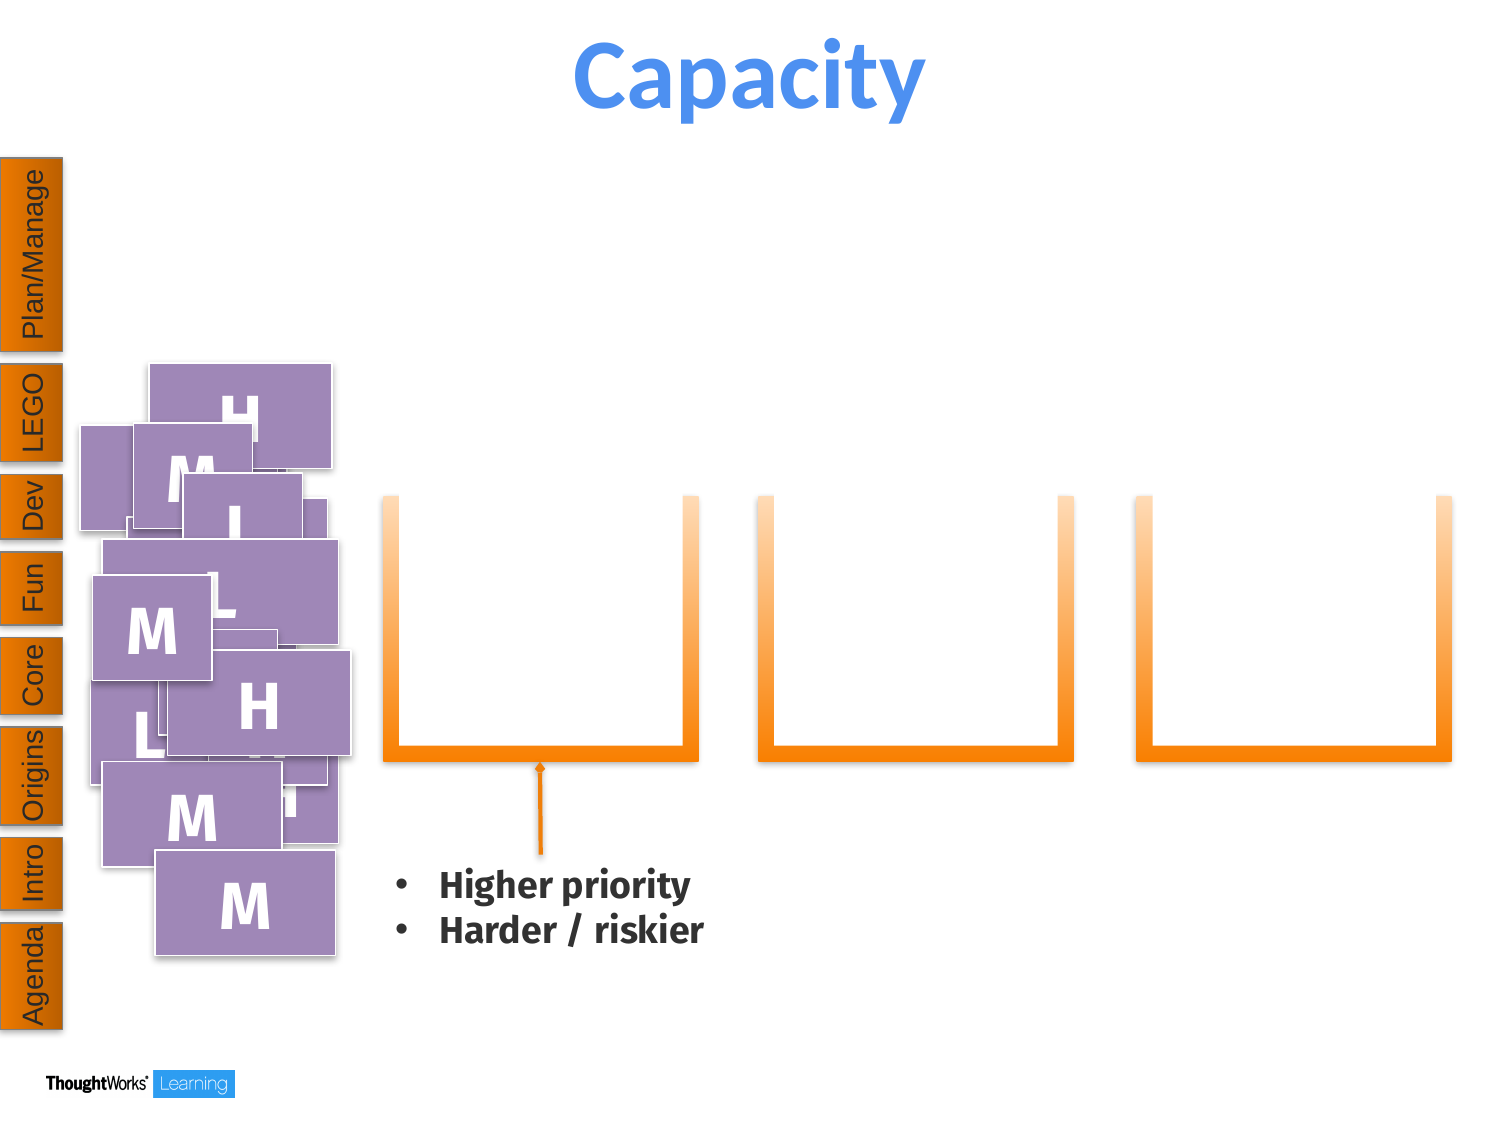

# Capacity
Plan/Manage
H
LEGO
M

L
Dev

L
Fun

M

H
Core
H

L
H
H
Origins
M

 Higher priority
 Harder / riskier
Intro
M
Agenda